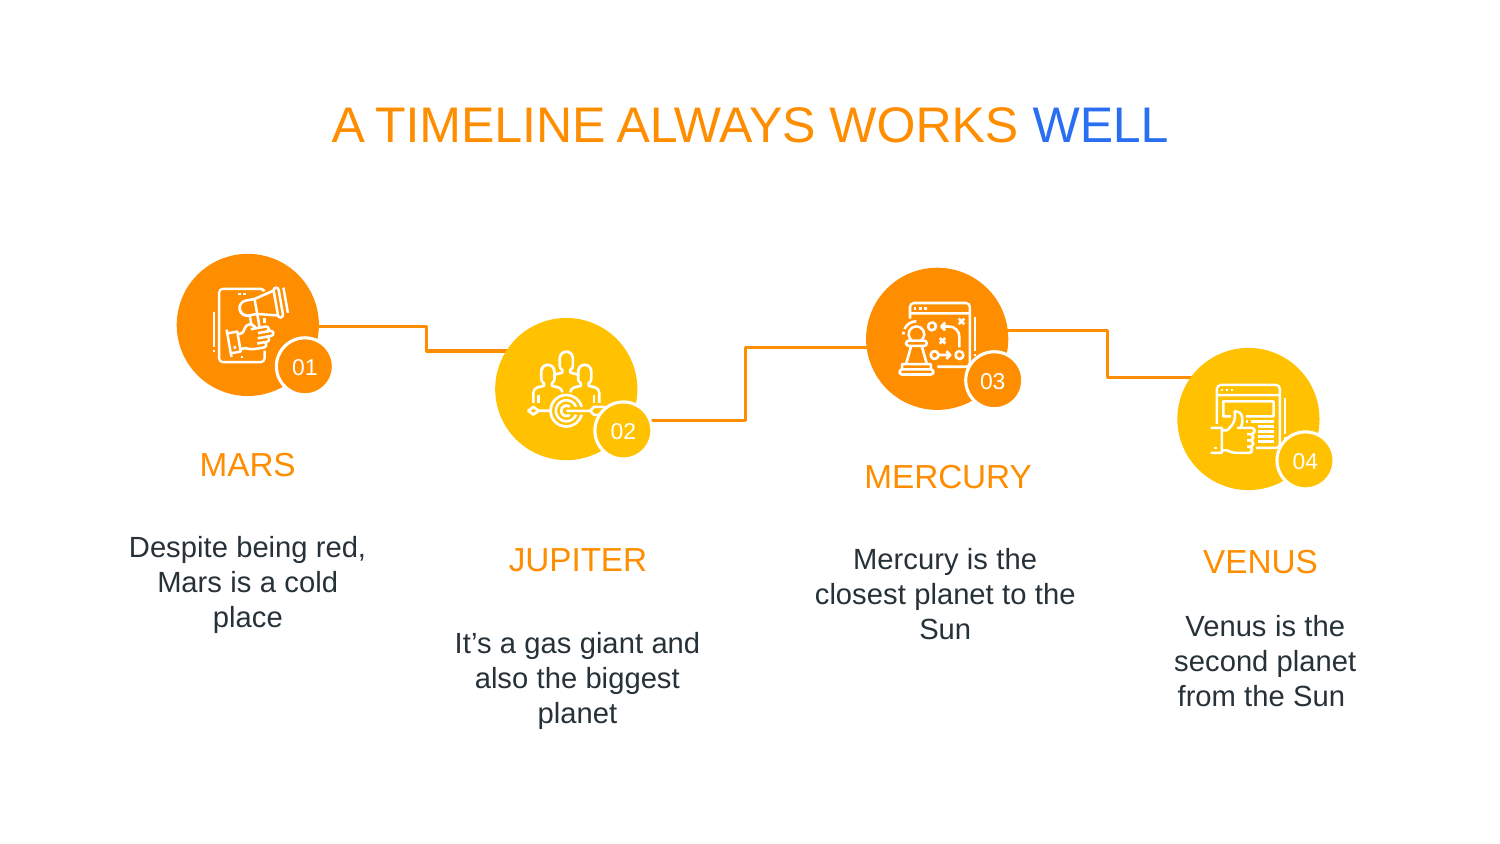

# A TIMELINE ALWAYS WORKS WELL

01

03

02
MARS

04
MERCURY
Despite being red, Mars is a cold place
JUPITER
Mercury is the closest planet to the Sun
VENUS
Venus is the second planet from the Sun
It’s a gas giant and also the biggest planet